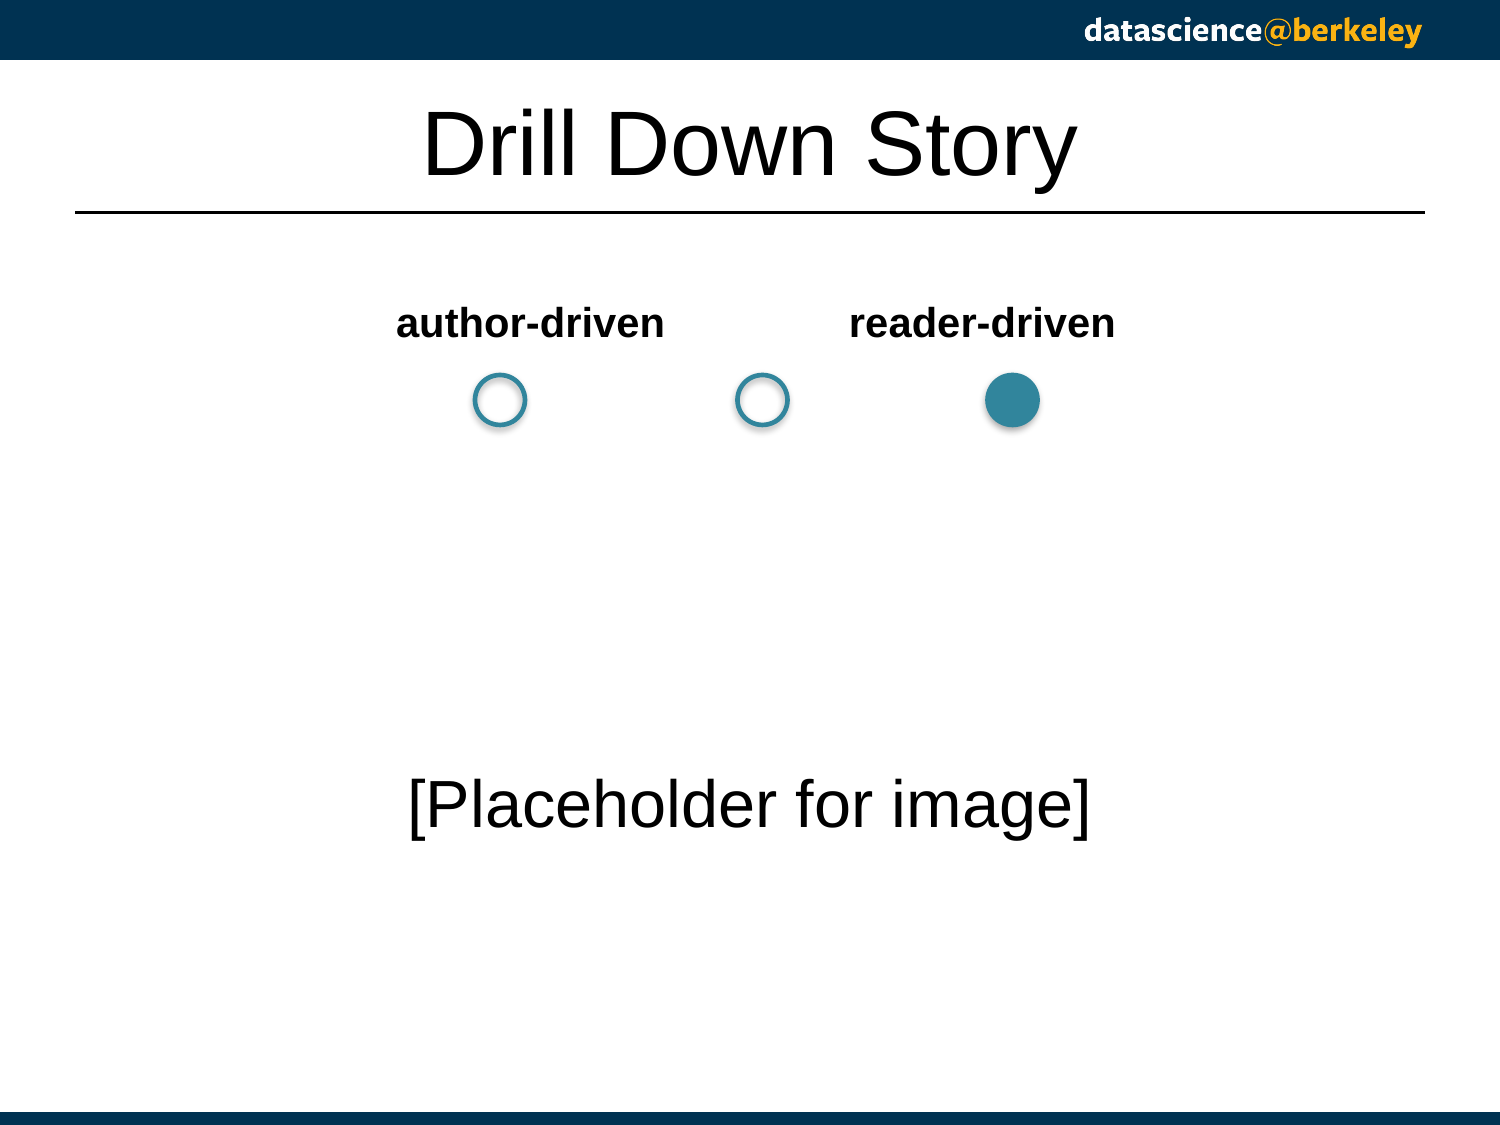

# Drill Down Story

author-driven                reader-driven

[Placeholder for image]